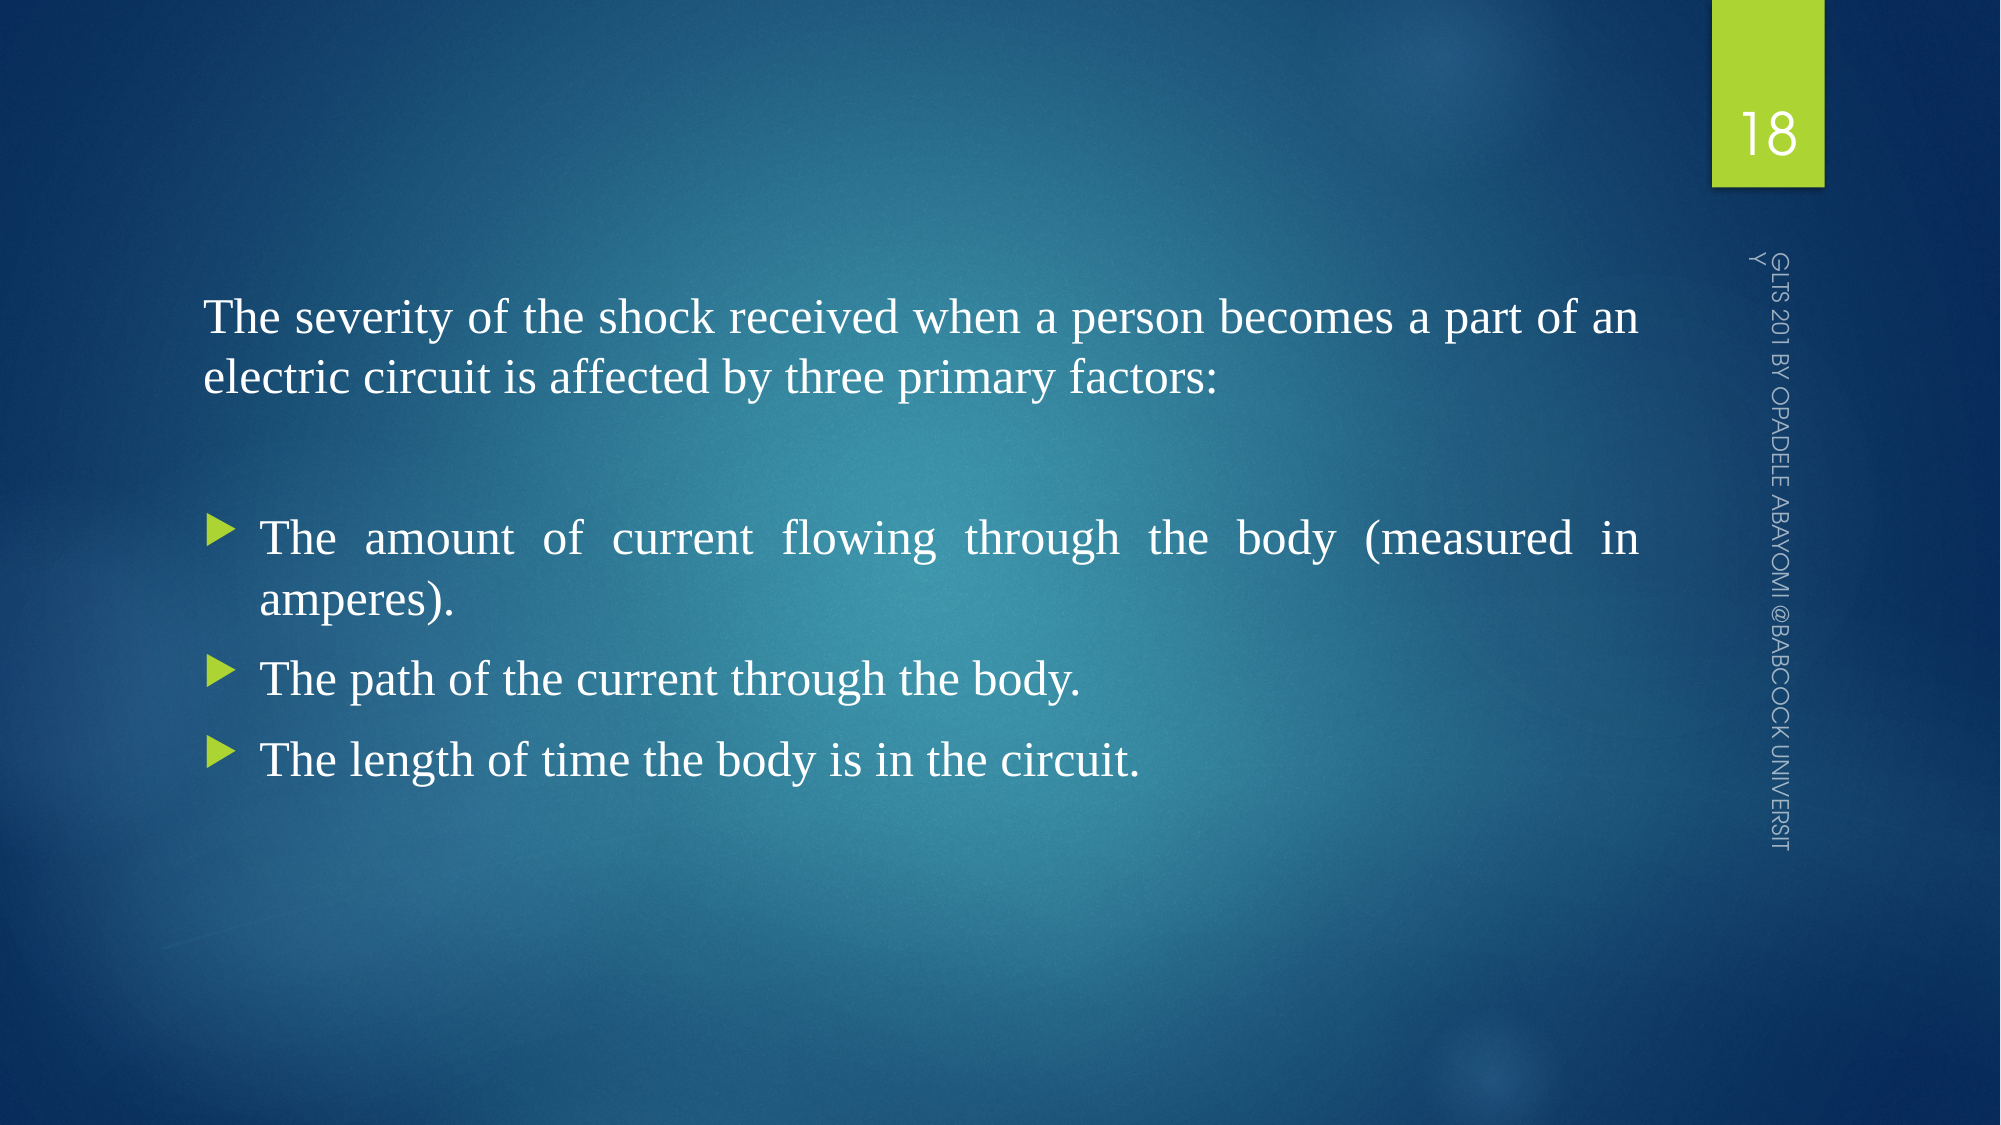

18
The severity of the shock received when a person becomes a part of an electric circuit is affected by three primary factors:

The amount of current flowing through the body (measured in amperes).
The path of the current through the body.
The length of time the body is in the circuit.
GLTS 201 BY OPADELE ABAYOMI @BABCOCK UNIVERSITY